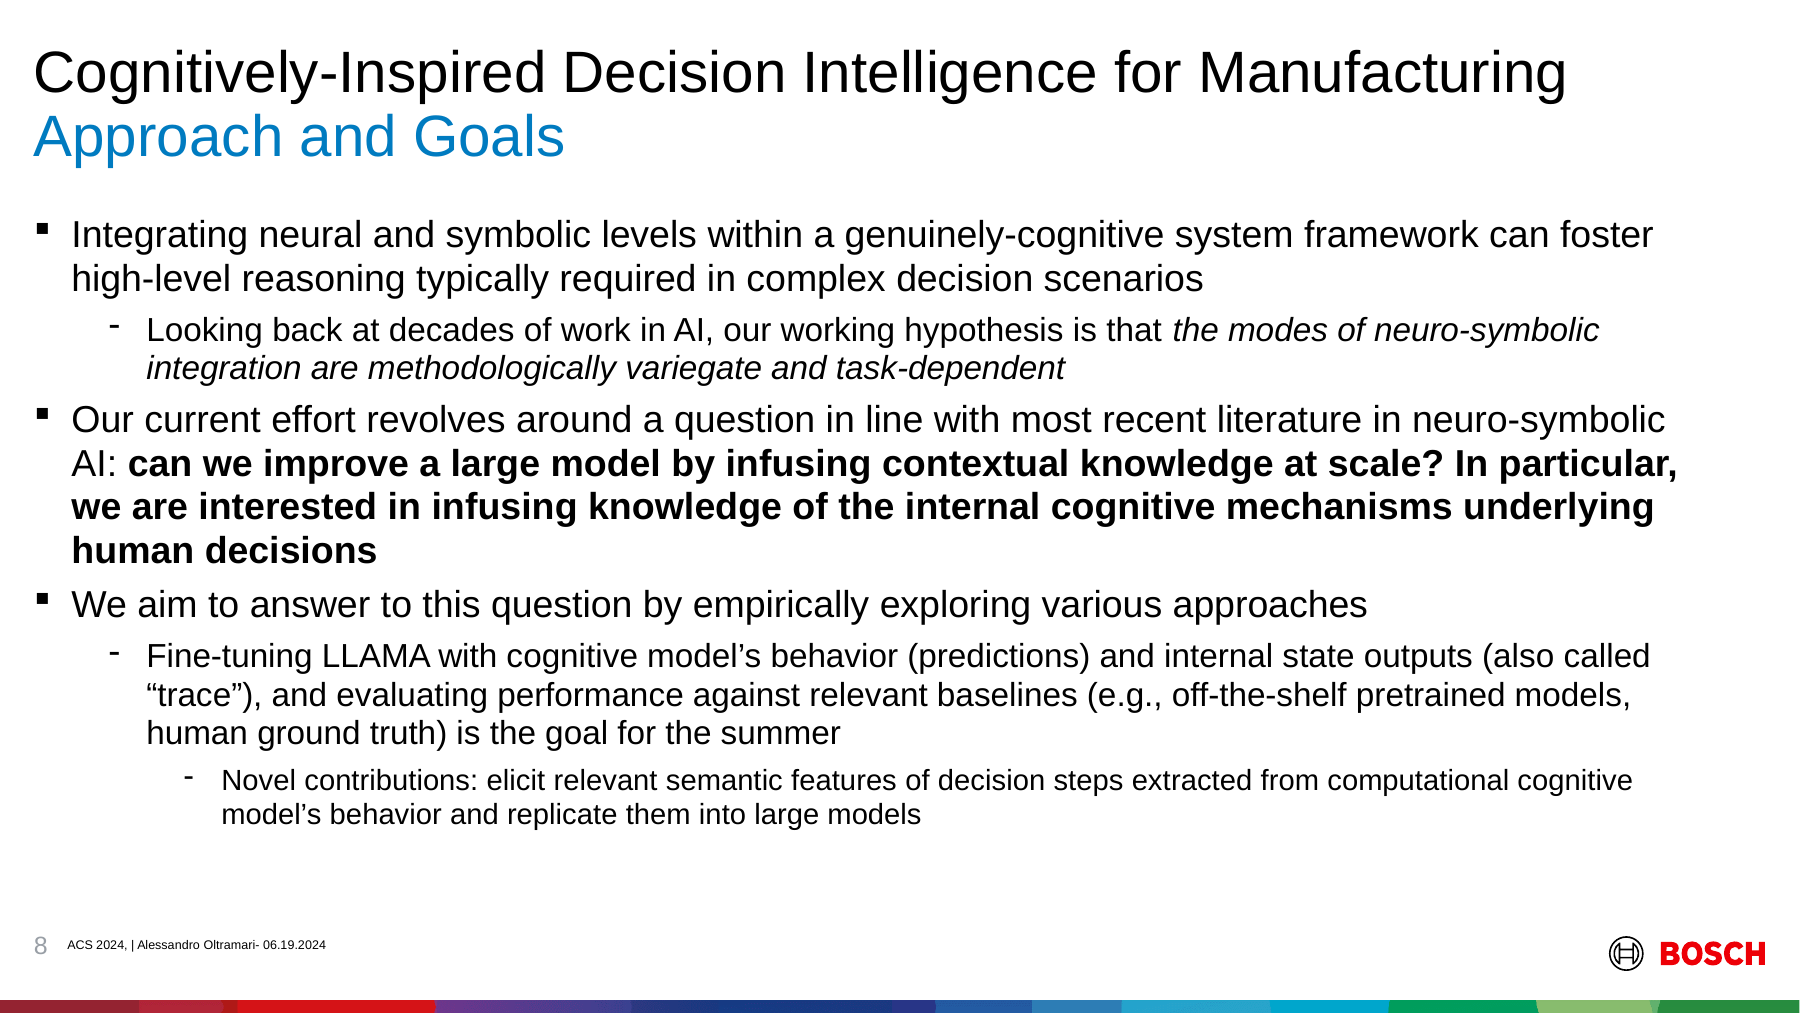

Cognitively-Inspired Decision Intelligence for Manufacturing
# Approach and Goals
Integrating neural and symbolic levels within a genuinely-cognitive system framework can foster high-level reasoning typically required in complex decision scenarios
Looking back at decades of work in AI, our working hypothesis is that the modes of neuro-symbolic integration are methodologically variegate and task-dependent
Our current effort revolves around a question in line with most recent literature in neuro-symbolic AI: can we improve a large model by infusing contextual knowledge at scale? In particular, we are interested in infusing knowledge of the internal cognitive mechanisms underlying human decisions
We aim to answer to this question by empirically exploring various approaches
Fine-tuning LLAMA with cognitive model’s behavior (predictions) and internal state outputs (also called  “trace”), and evaluating performance against relevant baselines (e.g., off-the-shelf pretrained models, human ground truth) is the goal for the summer
Novel contributions: elicit relevant semantic features of decision steps extracted from computational cognitive model’s behavior and replicate them into large models

8
ACS 2024, | Alessandro Oltramari- 06.19.2024